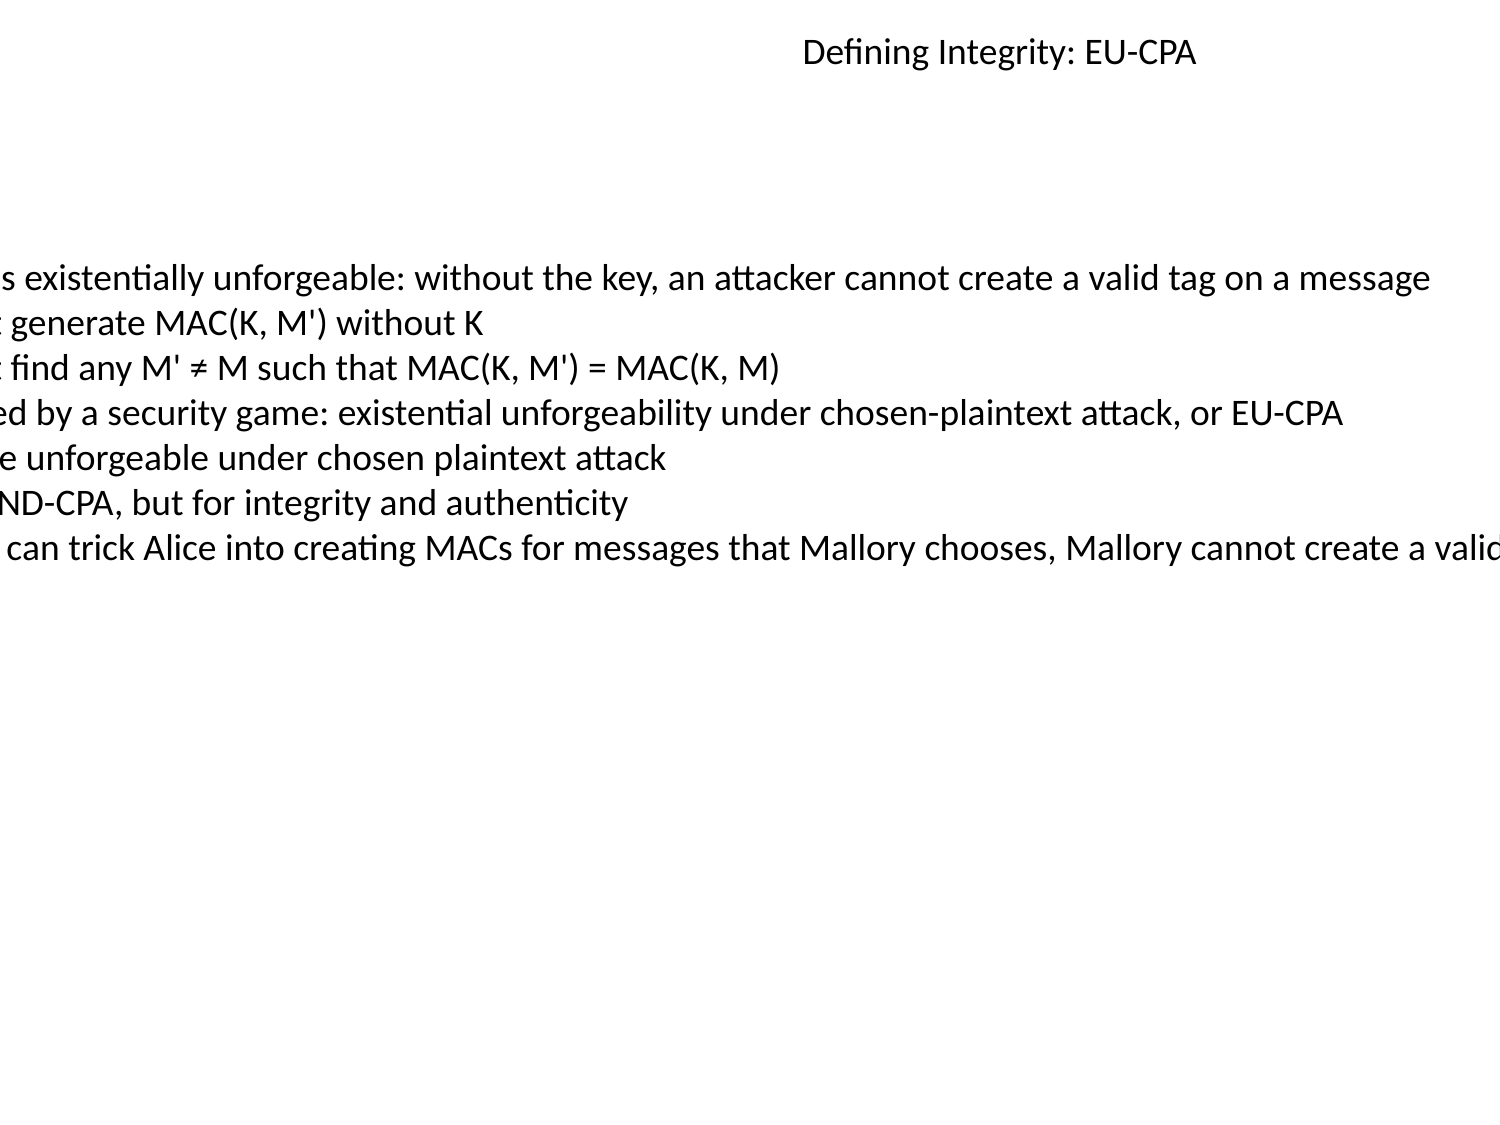

Defining Integrity: EU-CPA
A secure MAC is existentially unforgeable: without the key, an attacker cannot create a valid tag on a message
Mallory cannot generate MAC(K, M') without K
Mallory cannot find any M' ≠ M such that MAC(K, M') = MAC(K, M)
Formally defined by a security game: existential unforgeability under chosen-plaintext attack, or EU-CPA
MACs should be unforgeable under chosen plaintext attack
Intuition: Like IND-CPA, but for integrity and authenticity
Even if Mallory can trick Alice into creating MACs for messages that Mallory chooses, Mallory cannot create a valid MAC on a message that she hasn't seen before